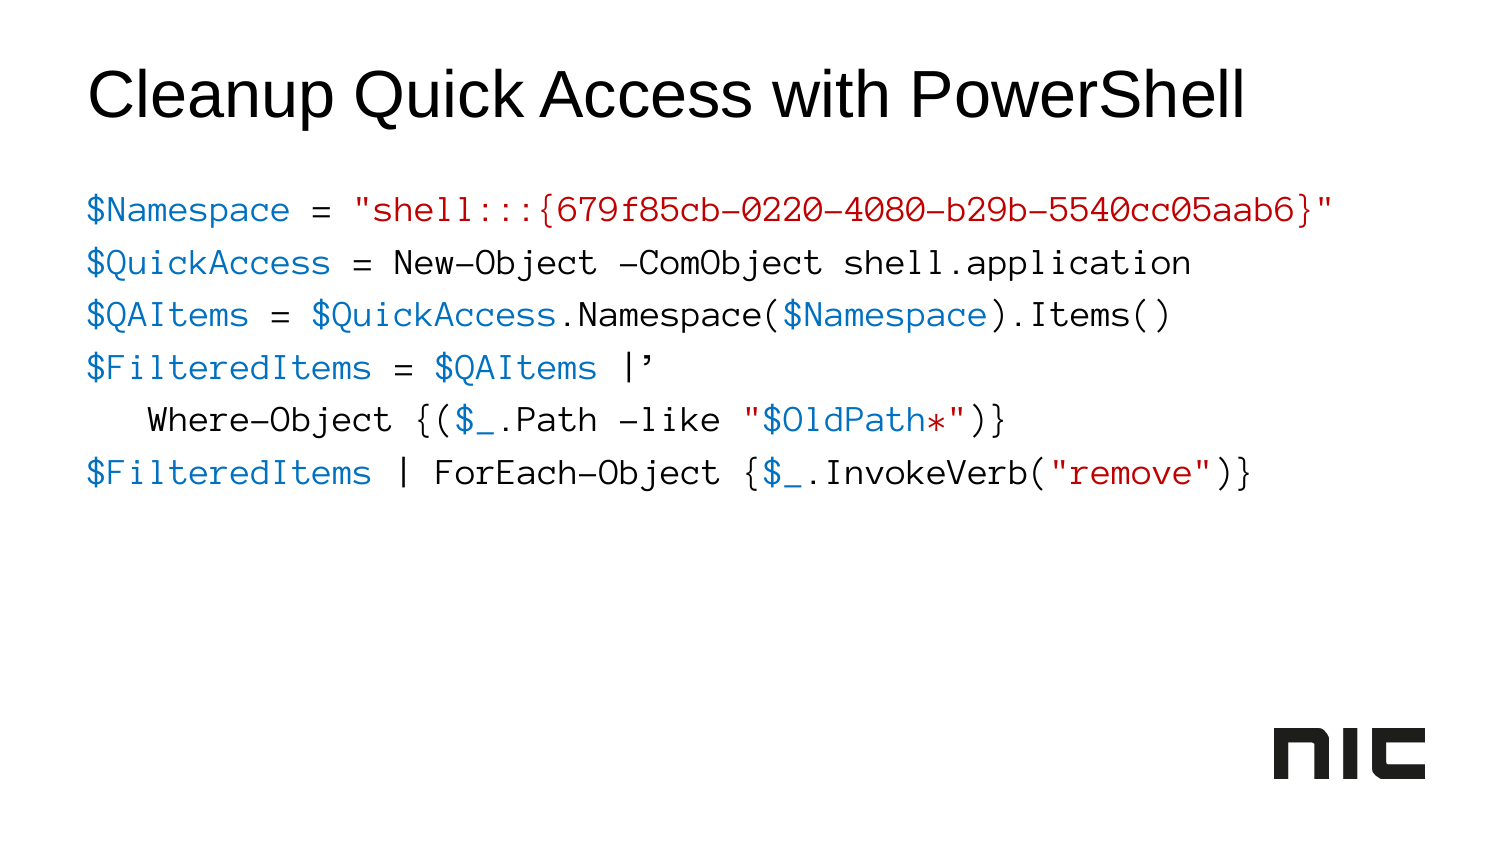

# Cleanup Quick Access with PowerShell
$Namespace = "shell:::{679f85cb-0220-4080-b29b-5540cc05aab6}"
$QuickAccess = New-Object -ComObject shell.application
$QAItems = $QuickAccess.Namespace($Namespace).Items()
$FilteredItems = $QAItems |’
   Where-Object {($_.Path -like "$OldPath*")}
$FilteredItems | ForEach-Object {$_.InvokeVerb("remove")}